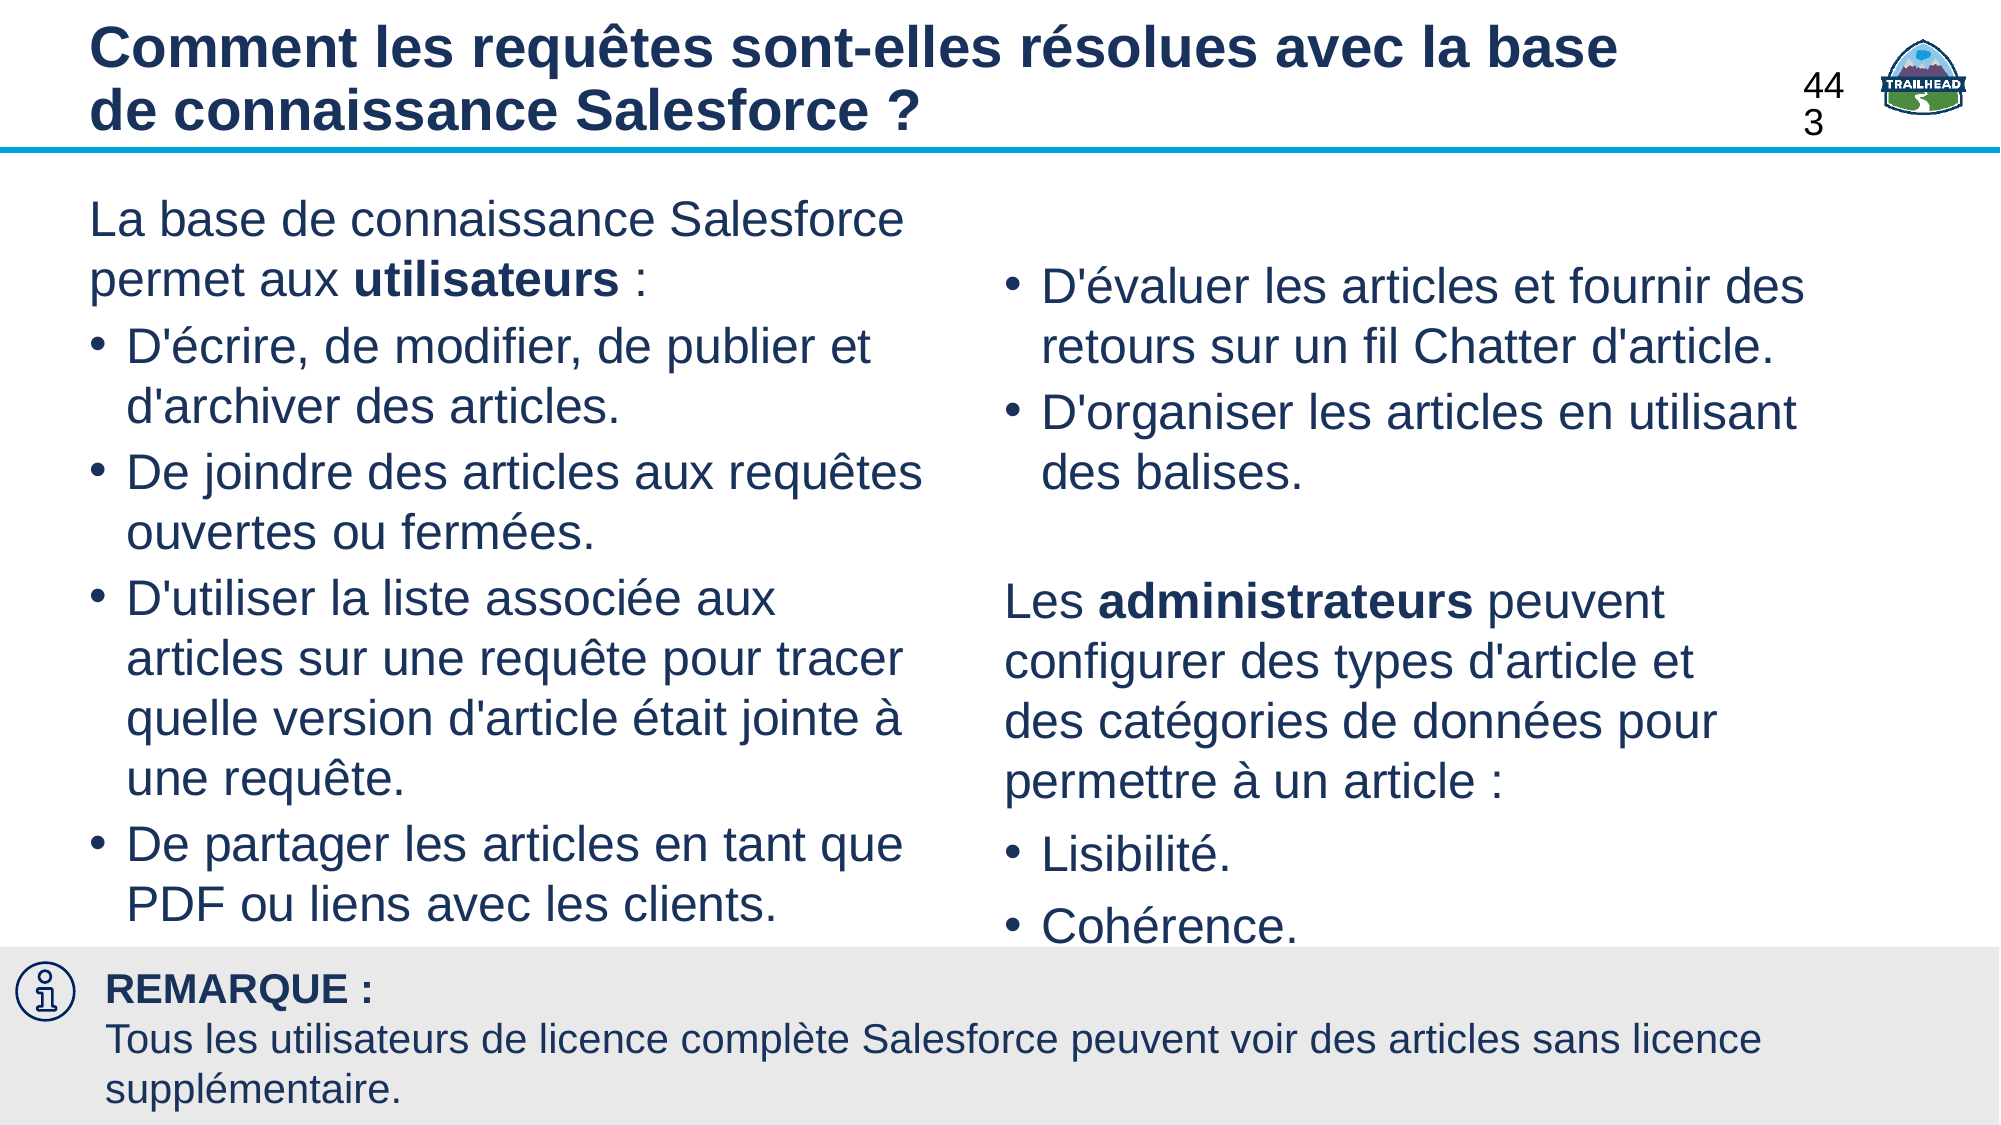

Comment les requêtes sont-elles résolues avec la base de connaissance Salesforce ?
443
La base de connaissance Salesforce permet aux utilisateurs :
D'écrire, de modifier, de publier et d'archiver des articles.
De joindre des articles aux requêtes ouvertes ou fermées.
D'utiliser la liste associée aux articles sur une requête pour tracer quelle version d'article était jointe à une requête.
De partager les articles en tant que PDF ou liens avec les clients.

D'évaluer les articles et fournir des retours sur un fil Chatter d'article.
D'organiser les articles en utilisant des balises.

Les administrateurs peuvent configurer des types d'article et
des catégories de données pour permettre à un article :
Lisibilité.
Cohérence.
Pertinence.

REMARQUE :
Tous les utilisateurs de licence complète Salesforce peuvent voir des articles sans licence supplémentaire.